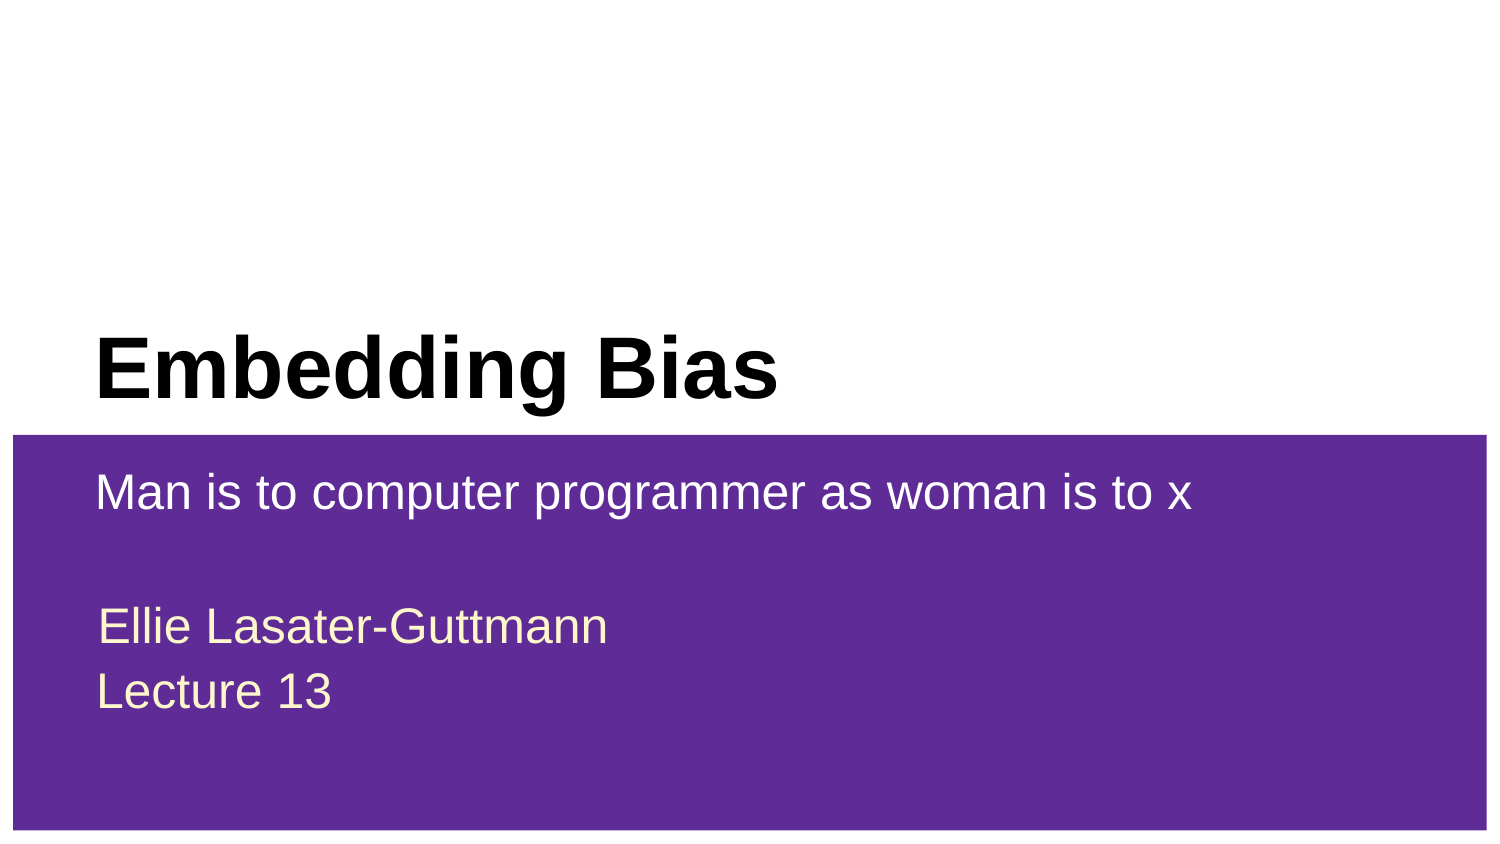

# Embedding Bias
Man is to computer programmer as woman is to x
Ellie Lasater-Guttmann
Lecture 13